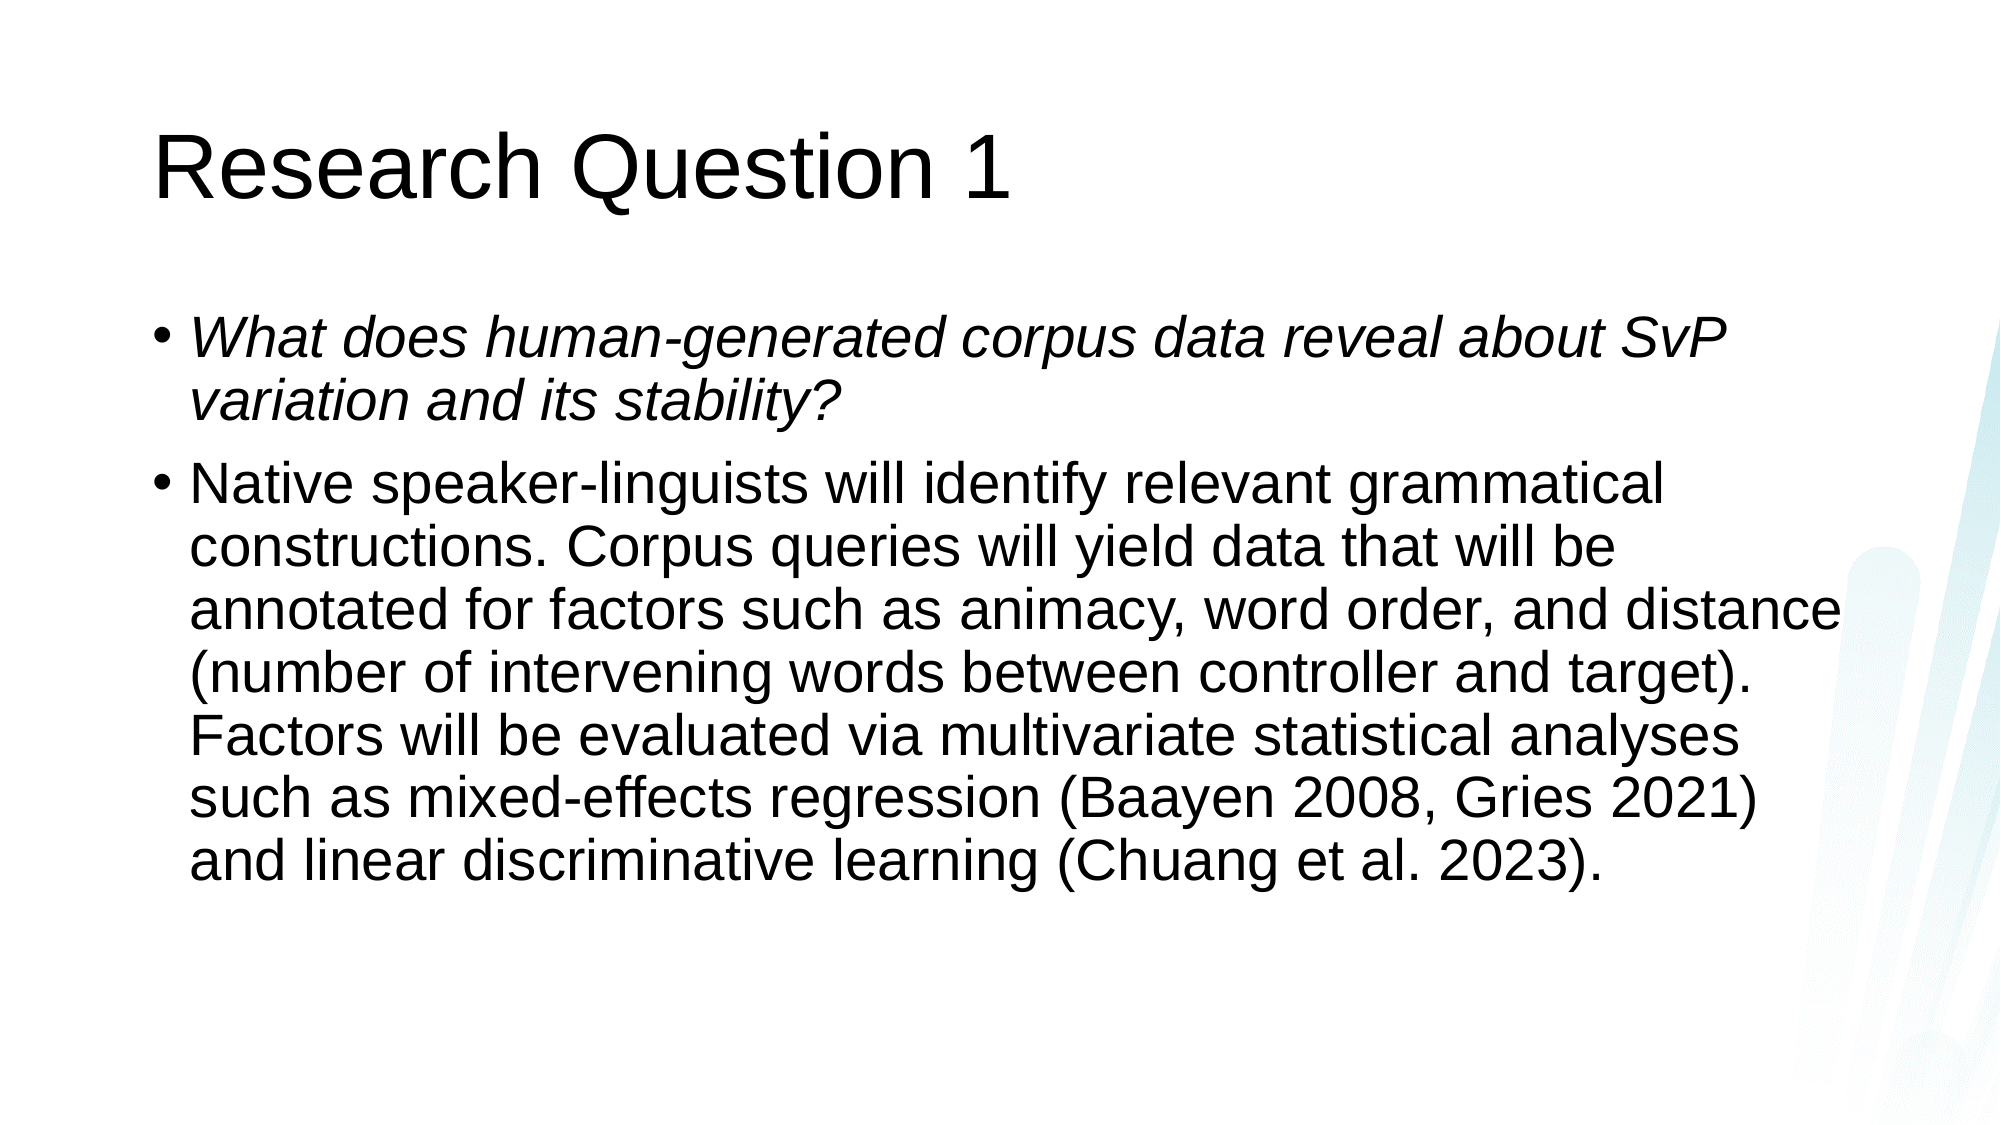

# Research Question 1
What does human-generated corpus data reveal about SvP variation and its stability?
Native speaker-linguists will identify relevant grammatical constructions. Corpus queries will yield data that will be annotated for factors such as animacy, word order, and distance (number of intervening words between controller and target). Factors will be evaluated via multivariate statistical analyses such as mixed-effects regression (Baayen 2008, Gries 2021) and linear discriminative learning (Chuang et al. 2023).